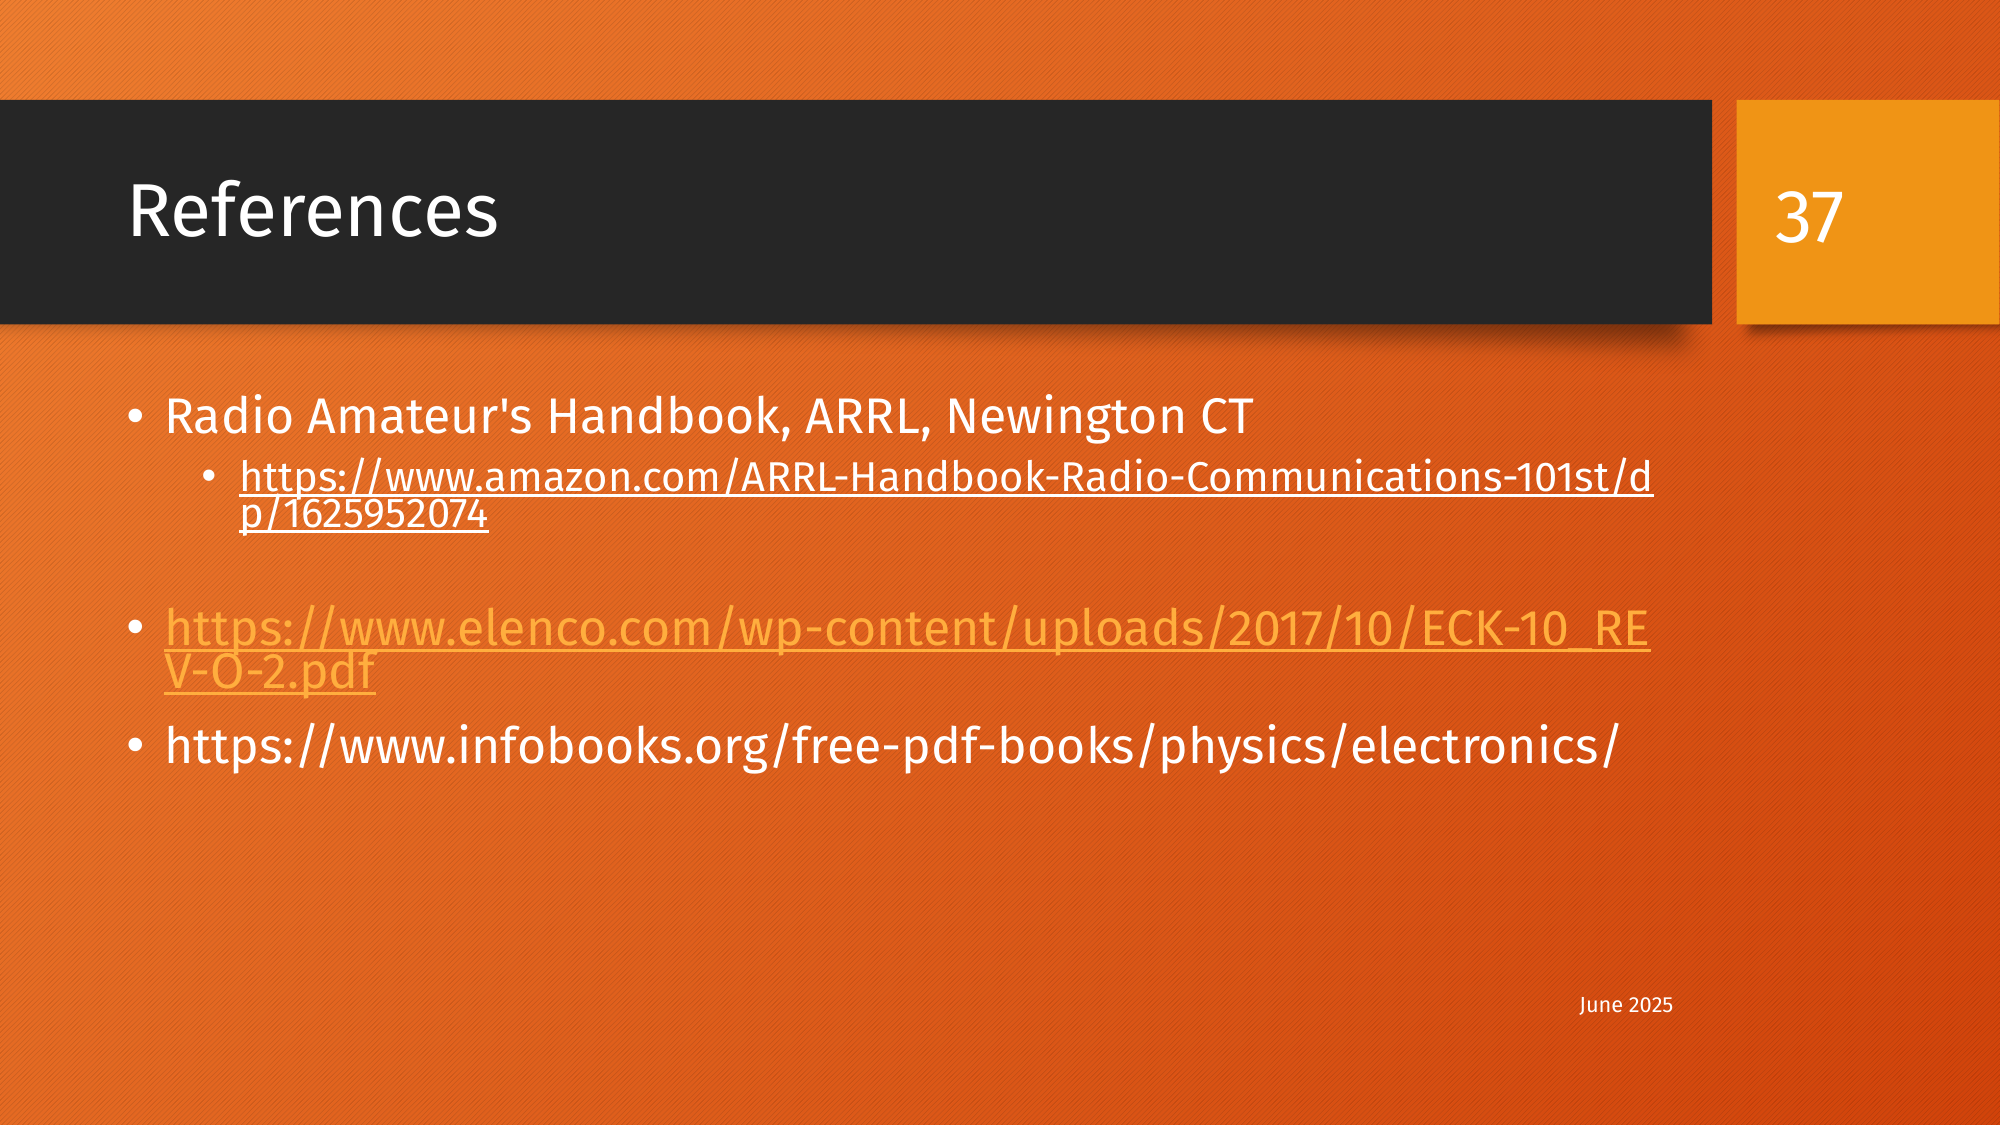

37
# References
Radio Amateur's Handbook, ARRL, Newington CT
https://www.amazon.com/ARRL-Handbook-Radio-Communications-101st/dp/1625952074
https://www.elenco.com/wp-content/uploads/2017/10/ECK-10_REV-O-2.pdf
https://www.infobooks.org/free-pdf-books/physics/electronics/
June 2025